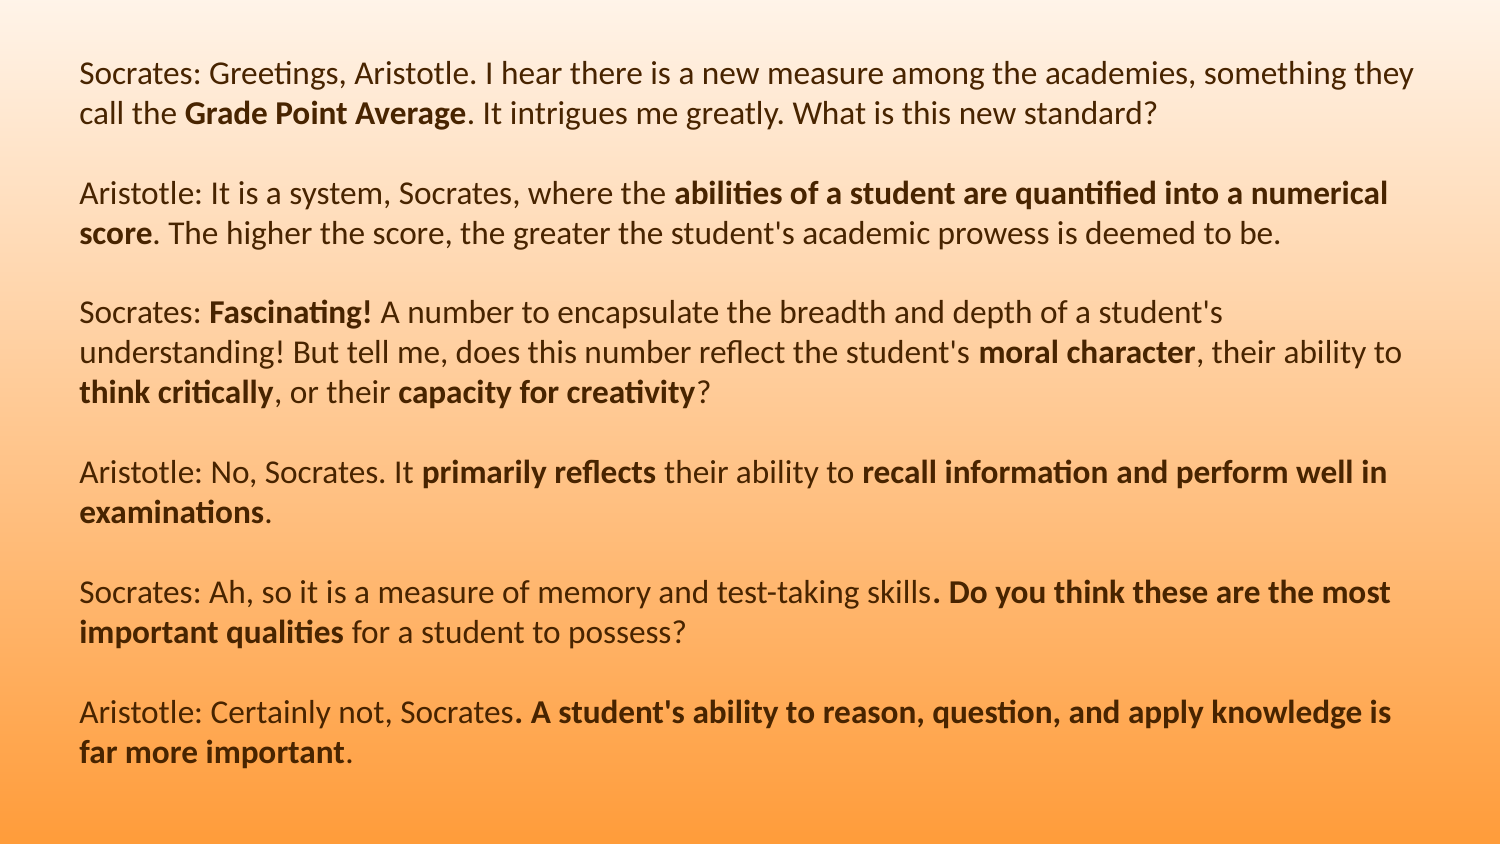

Socrates: Greetings, Aristotle. I hear there is a new measure among the academies, something they call the Grade Point Average. It intrigues me greatly. What is this new standard?

Aristotle: It is a system, Socrates, where the abilities of a student are quantified into a numerical score. The higher the score, the greater the student's academic prowess is deemed to be.

Socrates: Fascinating! A number to encapsulate the breadth and depth of a student's understanding! But tell me, does this number reflect the student's moral character, their ability to think critically, or their capacity for creativity?

Aristotle: No, Socrates. It primarily reflects their ability to recall information and perform well in examinations.

Socrates: Ah, so it is a measure of memory and test-taking skills. Do you think these are the most important qualities for a student to possess?

Aristotle: Certainly not, Socrates. A student's ability to reason, question, and apply knowledge is far more important.